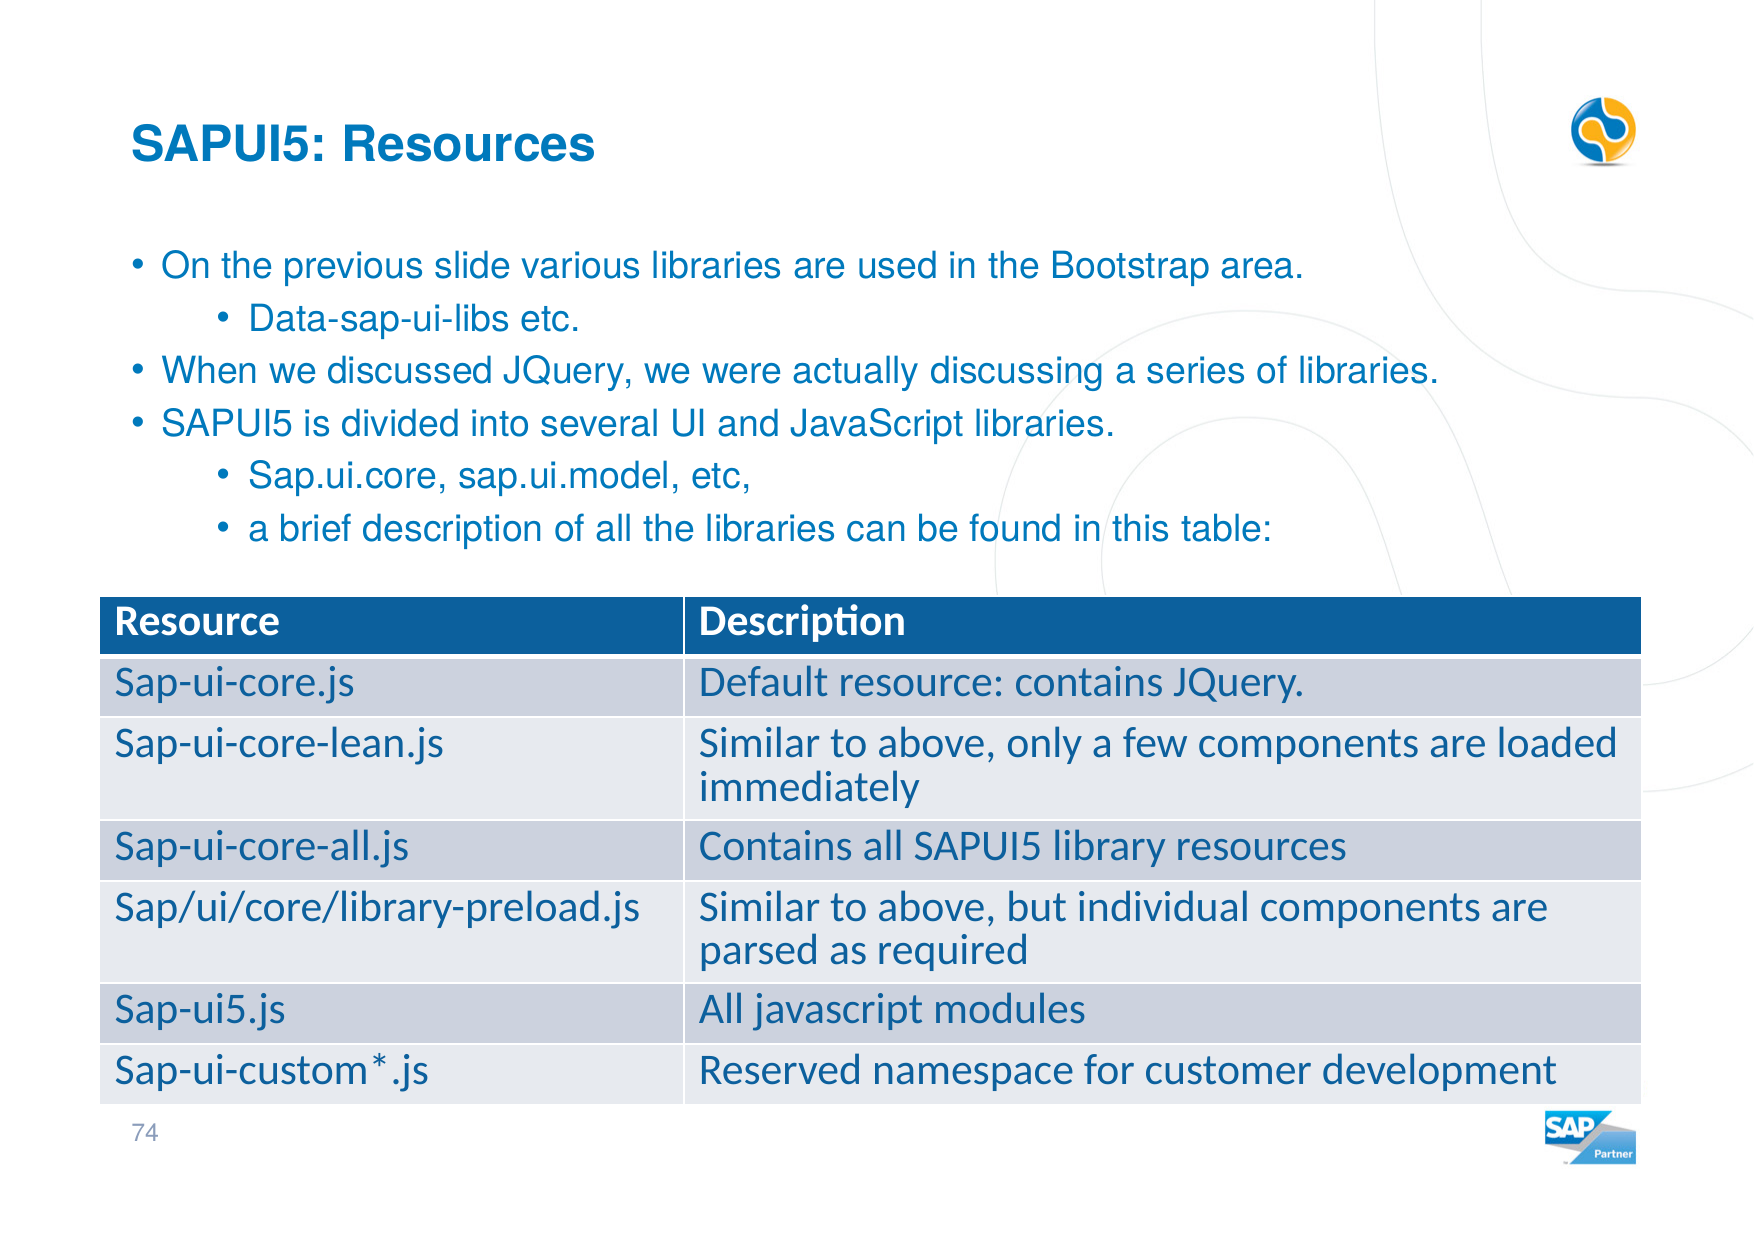

# SAPUI5: Resources
On the previous slide various libraries are used in the Bootstrap area.
Data-sap-ui-libs etc.
When we discussed JQuery, we were actually discussing a series of libraries.
SAPUI5 is divided into several UI and JavaScript libraries.
Sap.ui.core, sap.ui.model, etc,
a brief description of all the libraries can be found in this table:

| Resource | Description |
| --- | --- |
| Sap-ui-core.js | Default resource: contains JQuery. |
| Sap-ui-core-lean.js | Similar to above, only a few components are loaded immediately |
| Sap-ui-core-all.js | Contains all SAPUI5 library resources |
| Sap/ui/core/library-preload.js | Similar to above, but individual components are parsed as required |
| Sap-ui5.js | All javascript modules |
| Sap-ui-custom\*.js | Reserved namespace for customer development |
74